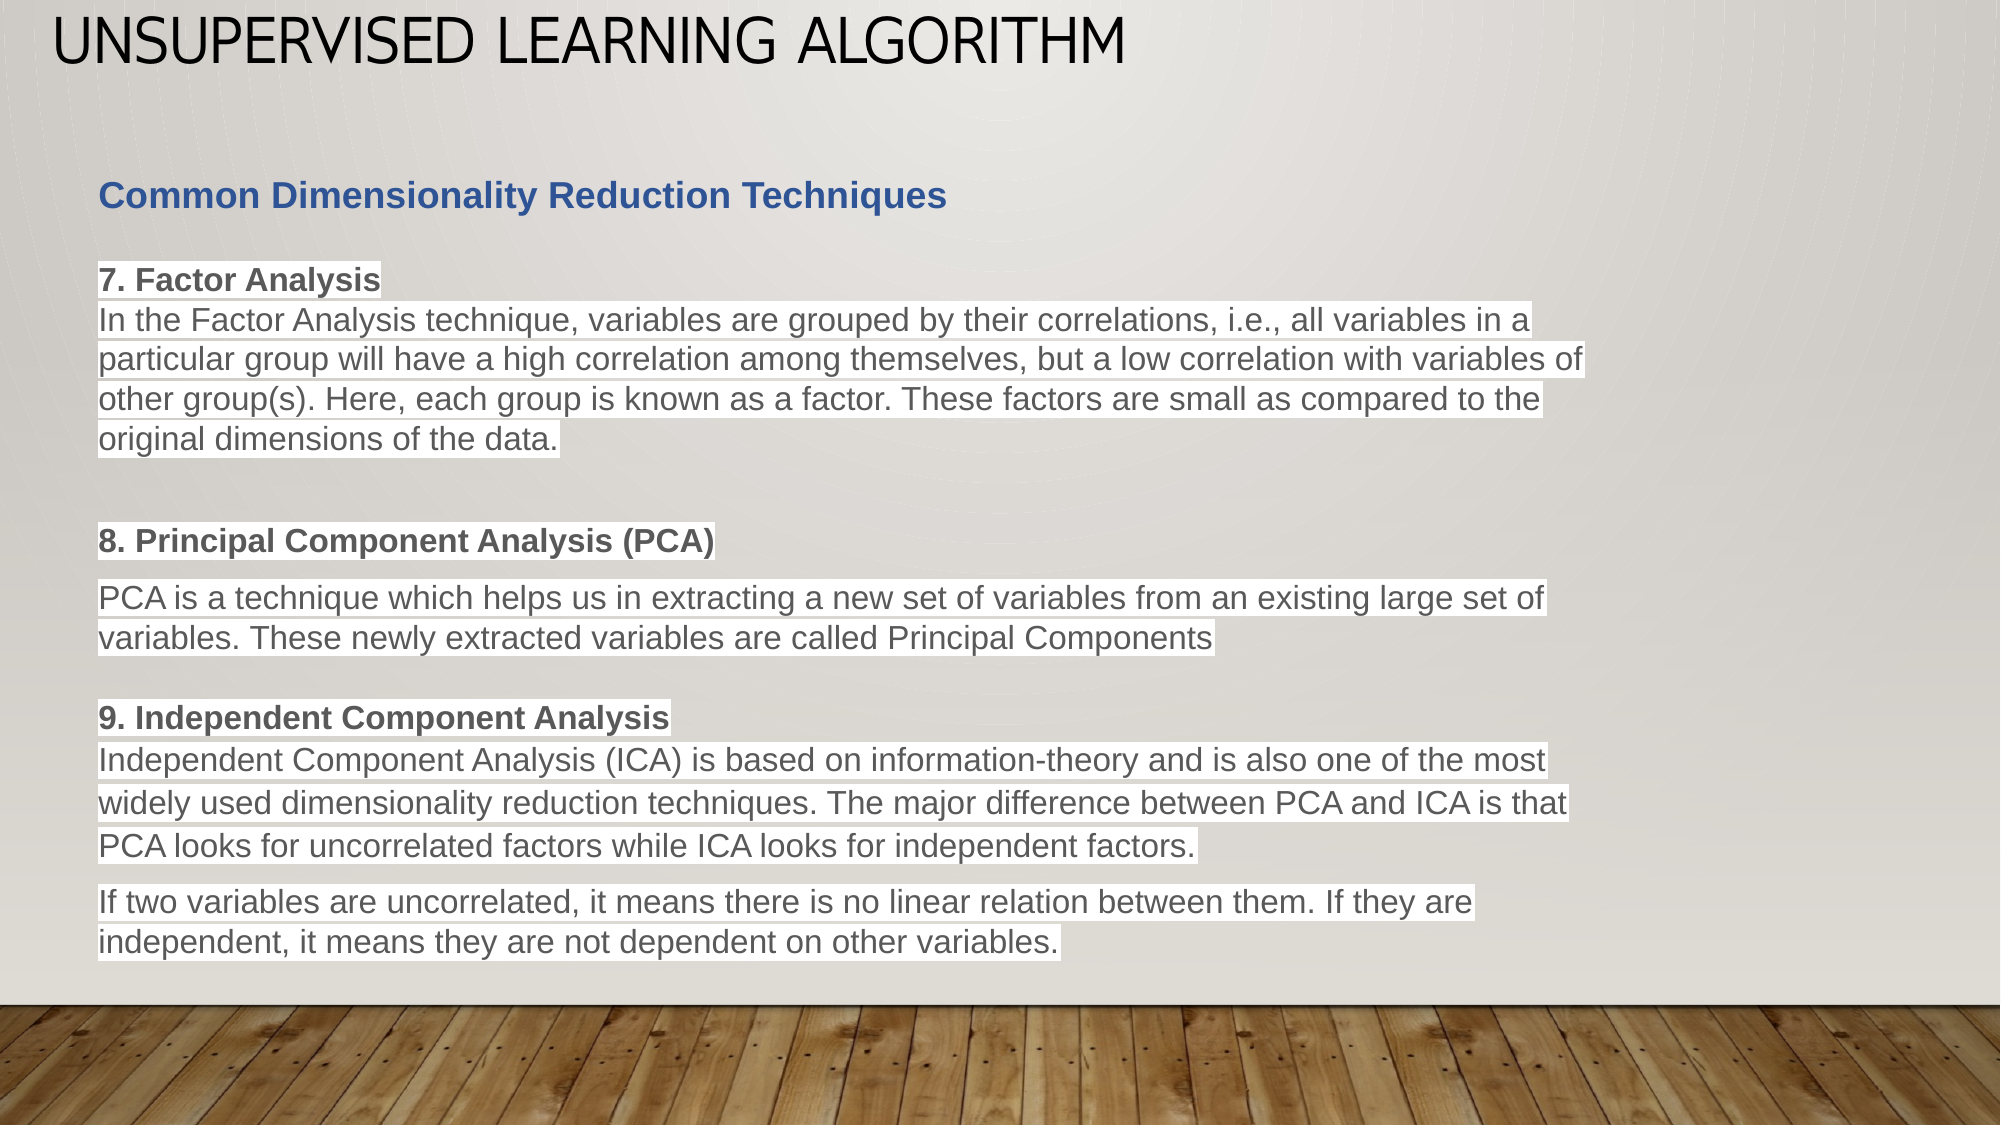

# Unsupervised Learning Algorithm
Common Dimensionality Reduction Techniques
7. Factor Analysis
In the Factor Analysis technique, variables are grouped by their correlations, i.e., all variables in a particular group will have a high correlation among themselves, but a low correlation with variables of other group(s). Here, each group is known as a factor. These factors are small as compared to the original dimensions of the data.

8. Principal Component Analysis (PCA)
PCA is a technique which helps us in extracting a new set of variables from an existing large set of variables. These newly extracted variables are called Principal Components

9. Independent Component Analysis
Independent Component Analysis (ICA) is based on information-theory and is also one of the most widely used dimensionality reduction techniques. The major difference between PCA and ICA is that PCA looks for uncorrelated factors while ICA looks for independent factors.
If two variables are uncorrelated, it means there is no linear relation between them. If they are independent, it means they are not dependent on other variables.